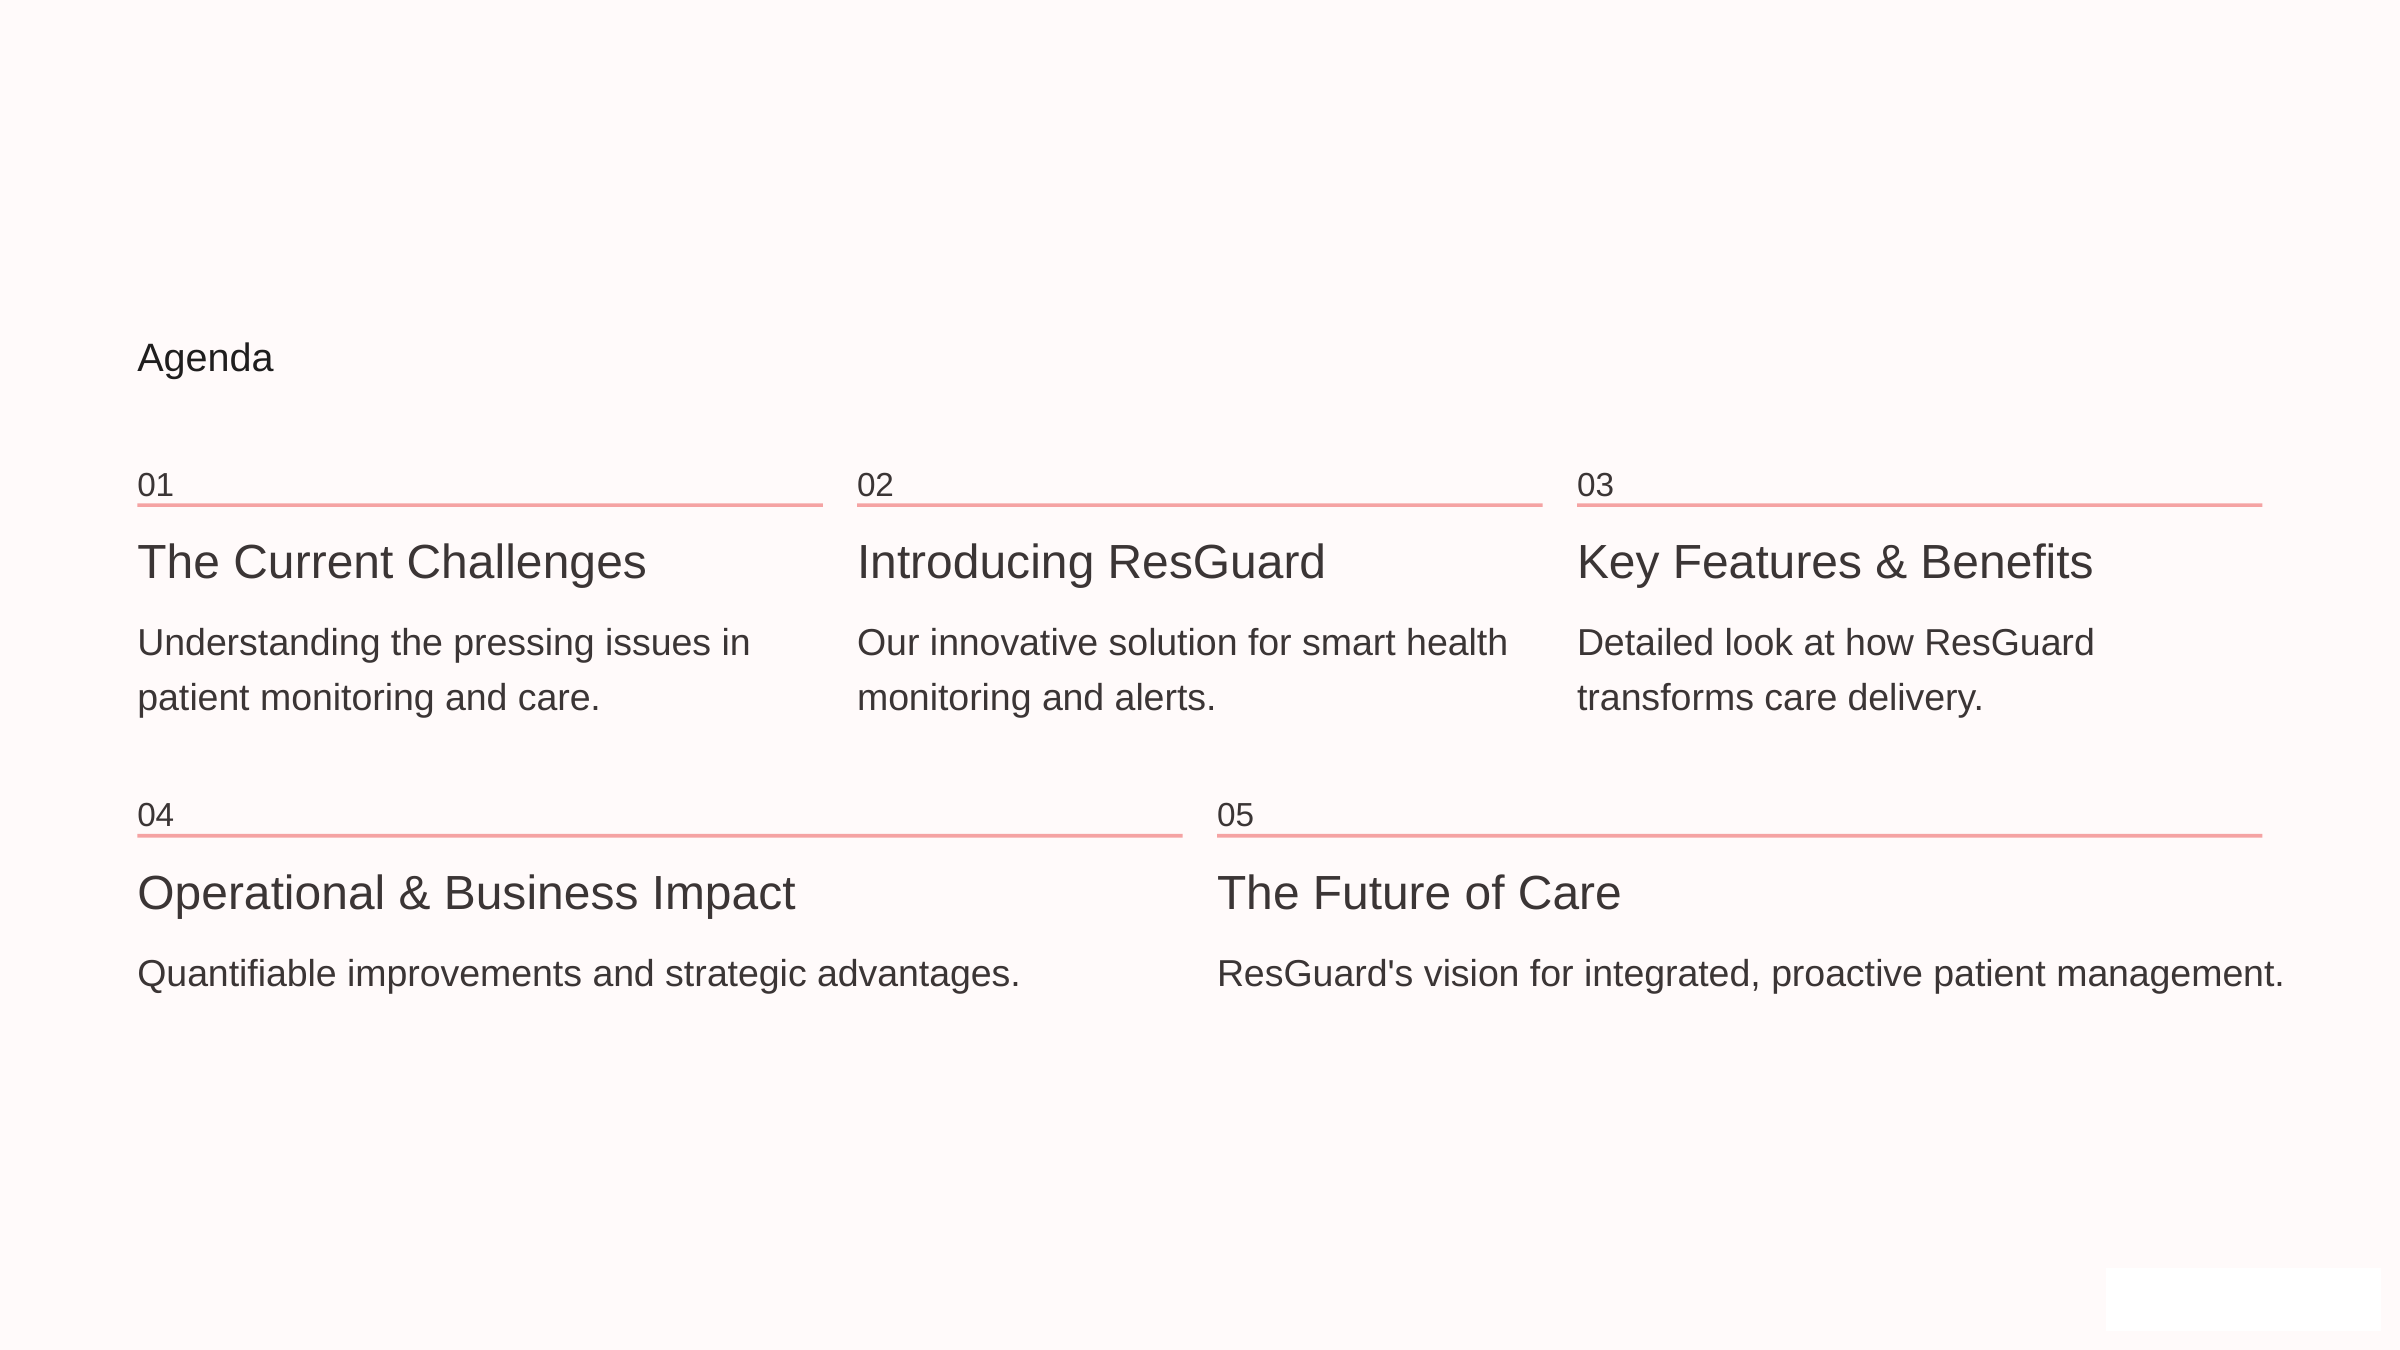

Agenda
01
02
03

The Current Challenges
Introducing ResGuard
Key Features & Benefits
Understanding the pressing issues in patient monitoring and care.
Our innovative solution for smart health monitoring and alerts.
Detailed look at how ResGuard transforms care delivery.
04
05

Operational & Business Impact
The Future of Care
Quantifiable improvements and strategic advantages.
ResGuard's vision for integrated, proactive patient management.